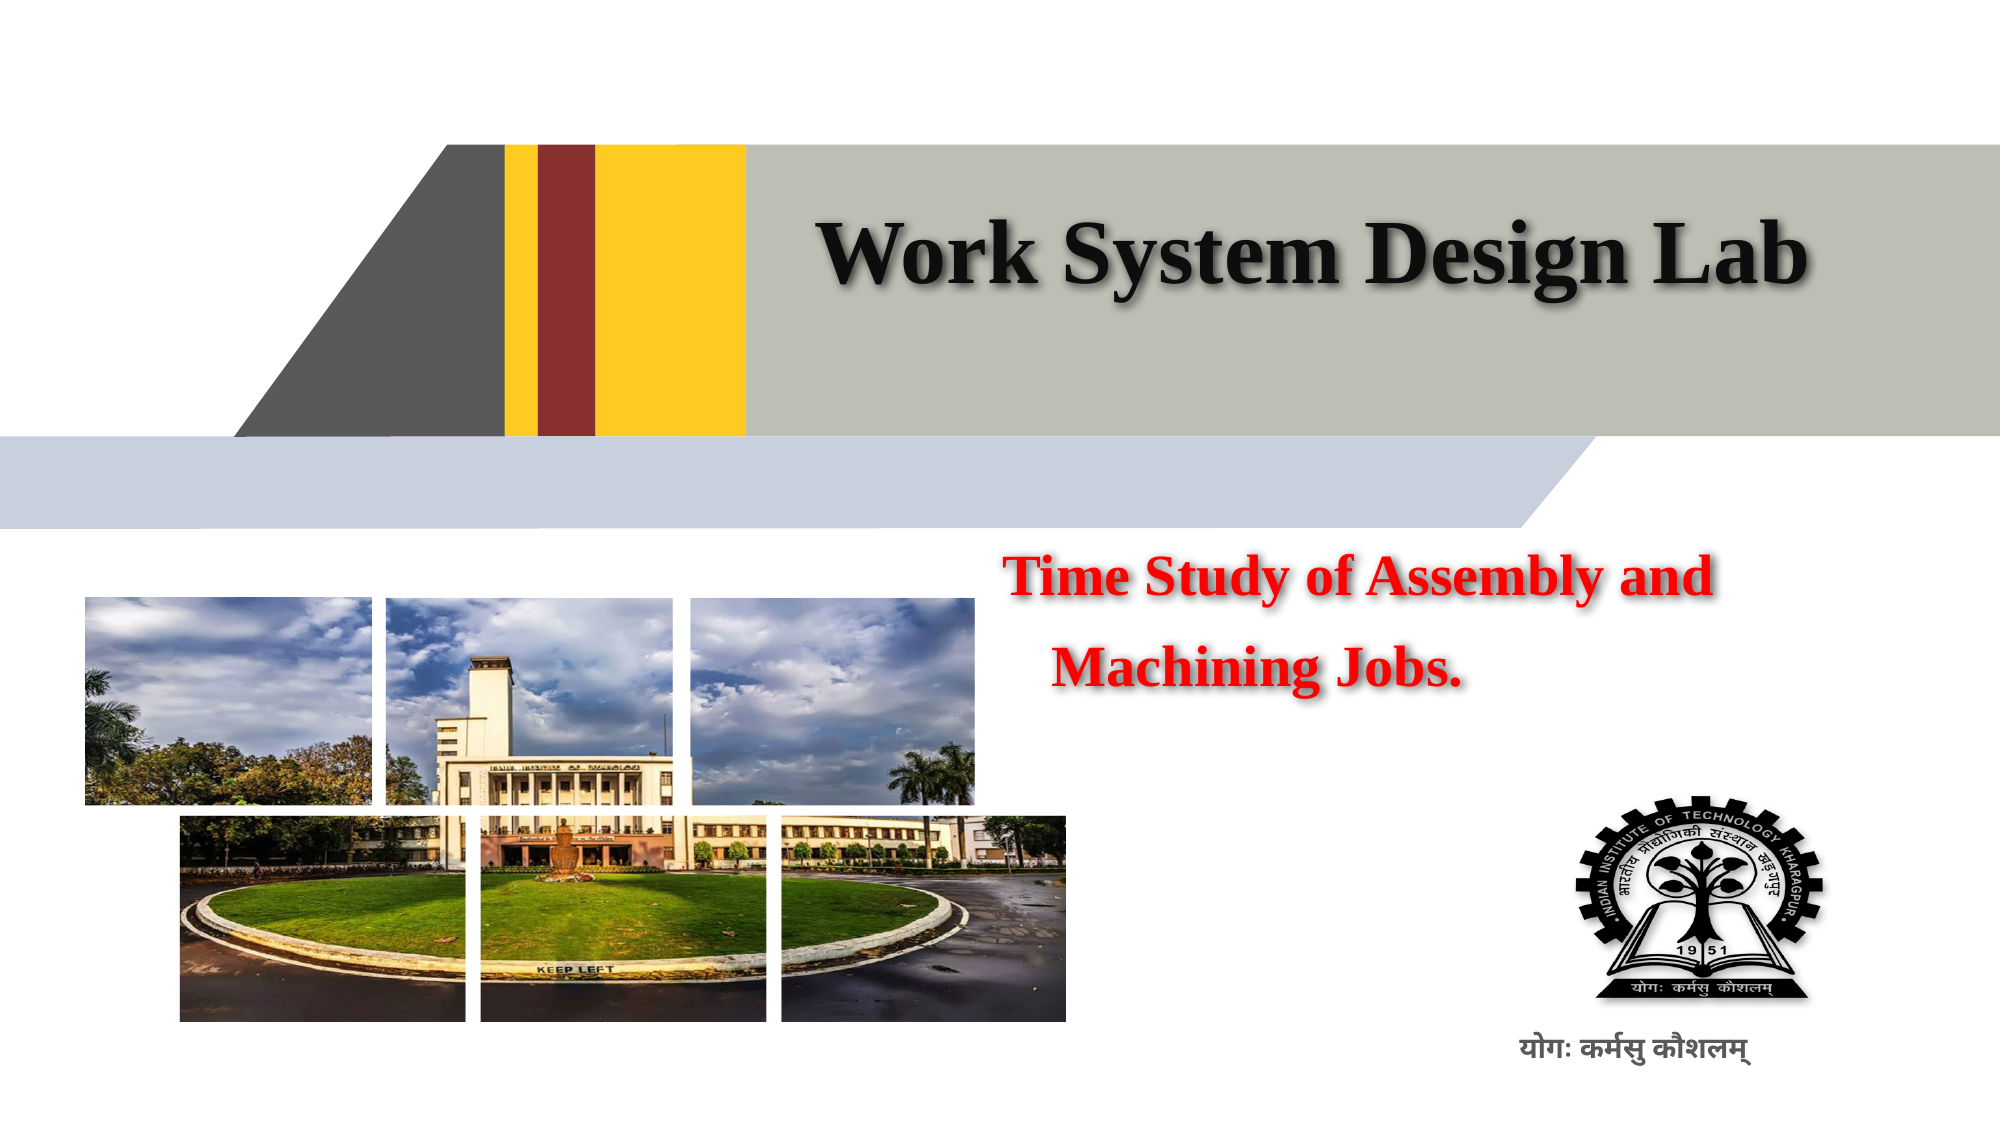

# Work System Design Lab
Time Study of Assembly and Machining Jobs.